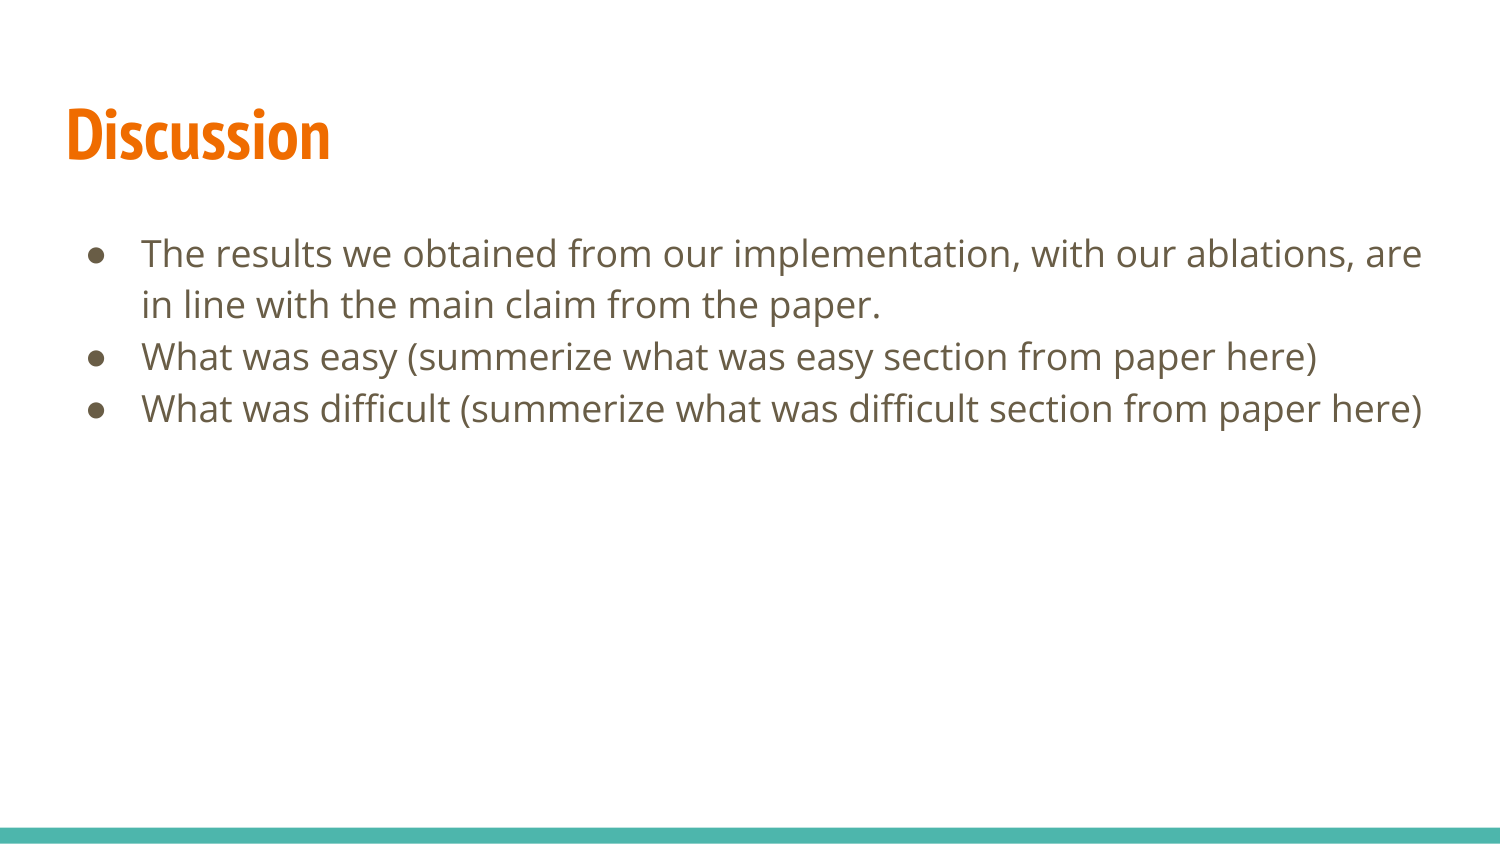

# Discussion
The results we obtained from our implementation, with our ablations, are in line with the main claim from the paper.
What was easy (summerize what was easy section from paper here)
What was difficult (summerize what was difficult section from paper here)